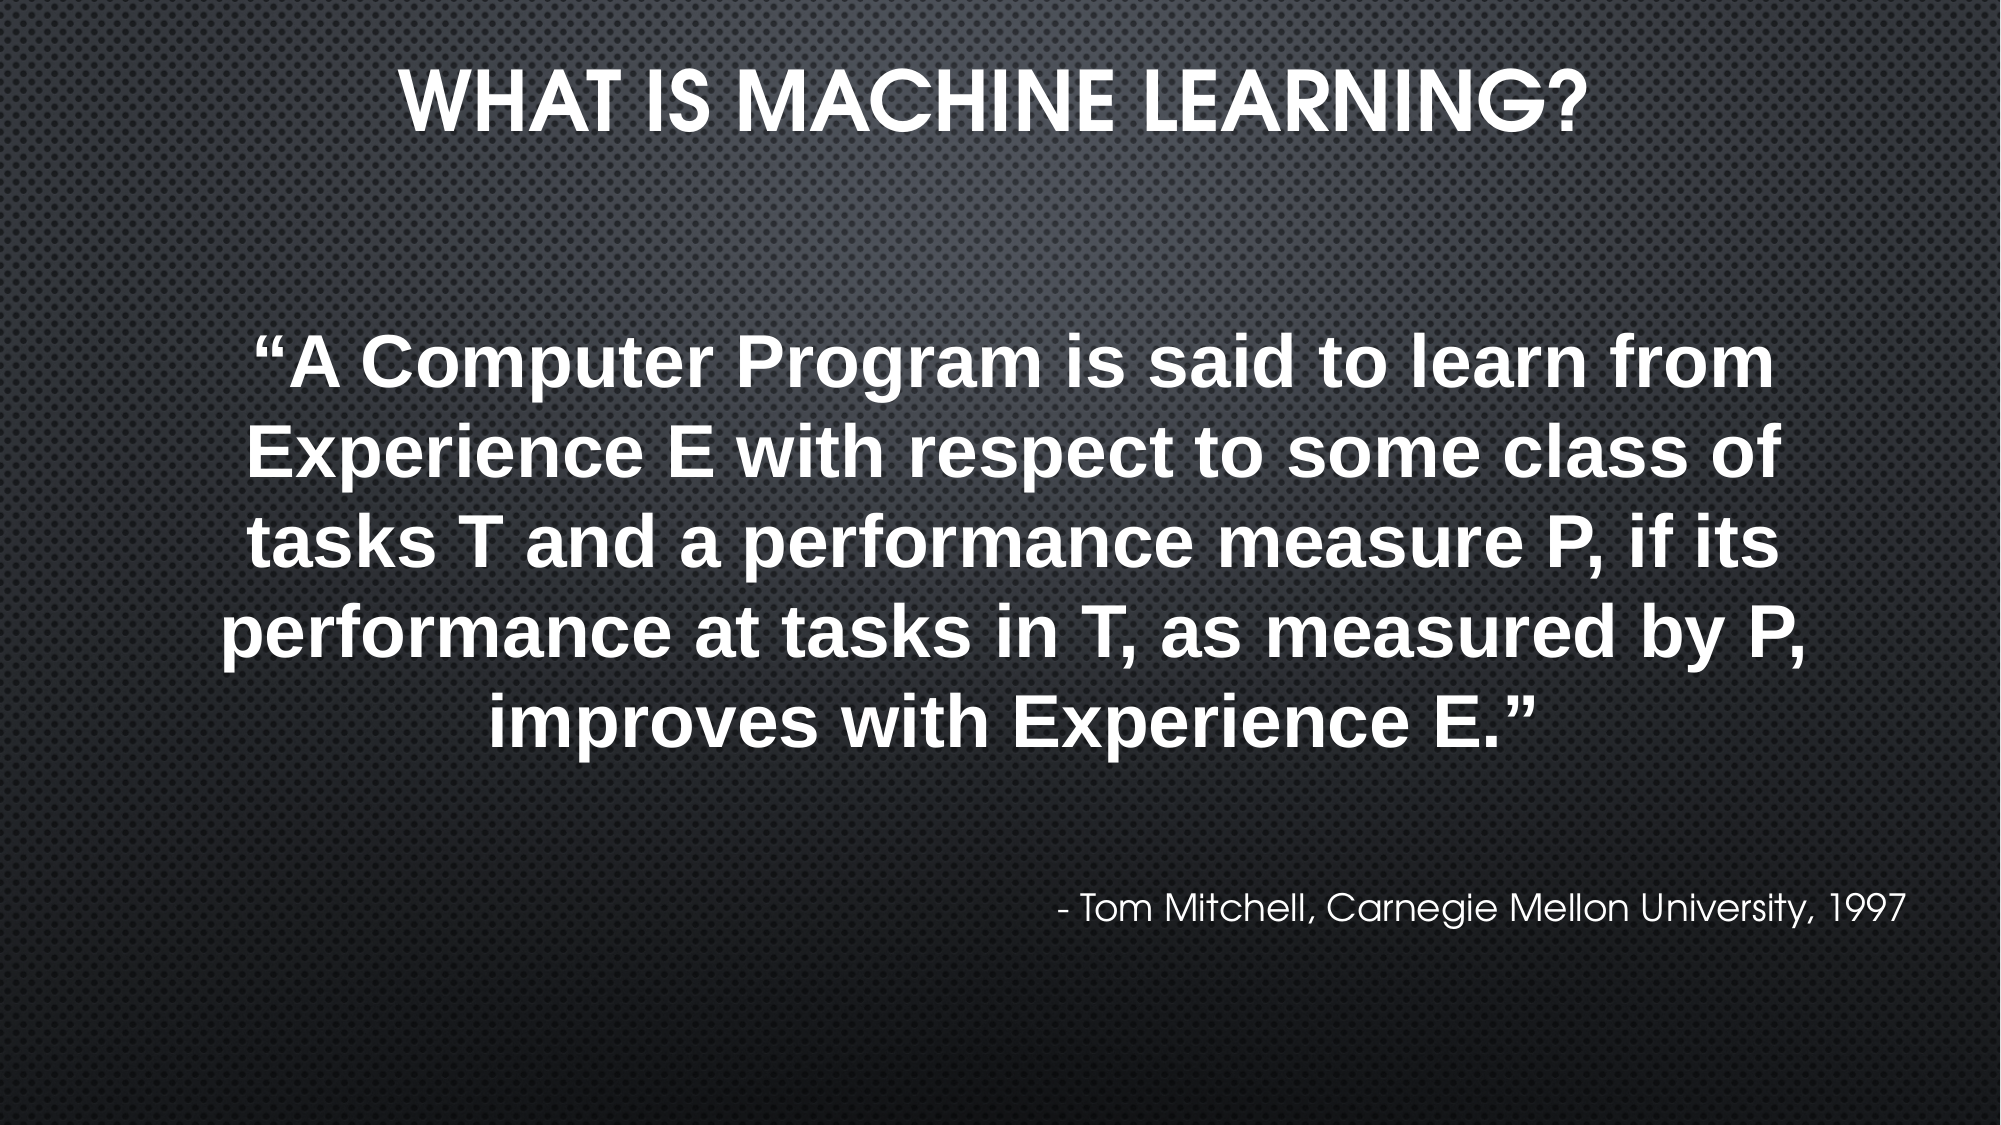

# WHAT IS MACHINE LEARNING?
“A Computer Program is said to learn from Experience E with respect to some class of tasks T and a performance measure P, if its performance at tasks in T, as measured by P, improves with Experience E.”
- Tom Mitchell, Carnegie Mellon University, 1997